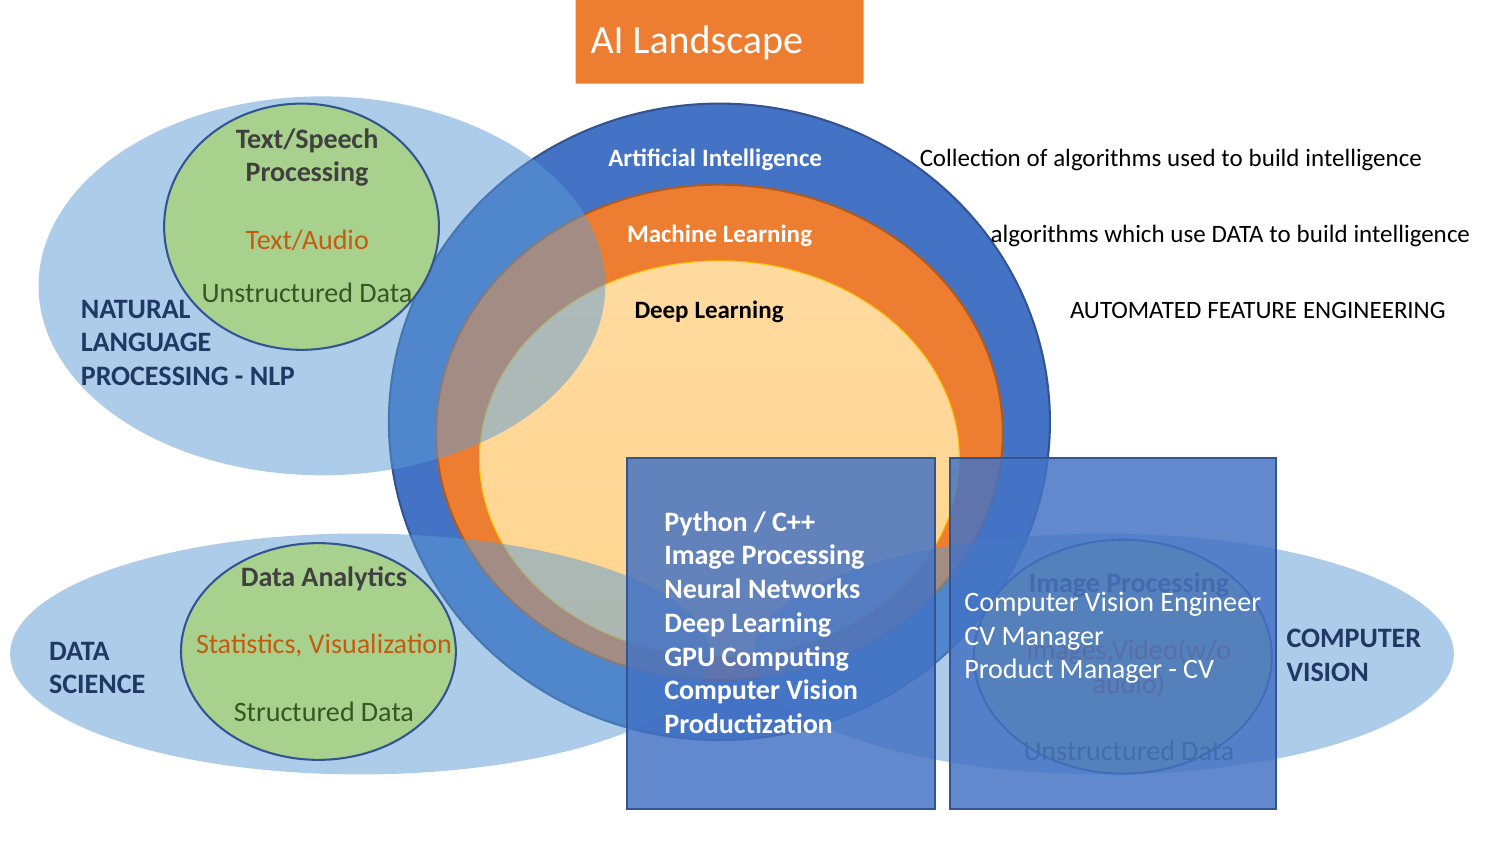

# AI Landscape

NATURAL
LANGUAGE
PROCESSING - NLP

Text/Speech
Processing

Text/Audio

Unstructured Data

Artificial Intelligence                 Collection of algorithms used to build intelligence

Machine Learning                               algorithms which use DATA to build intelligence

Deep Learning                                                  AUTOMATED FEATURE ENGINEERING

Python / C++
Image Processing
Neural Networks
Deep Learning
GPU Computing
Computer Vision Productization
Computer Vision Engineer
CV Manager
Product Manager - CV

DATA
SCIENCE

Image Processing

Images,Video(w/o audio)

Unstructured Data

Data Analytics

Statistics, Visualization

Structured Data
COMPUTER VISION